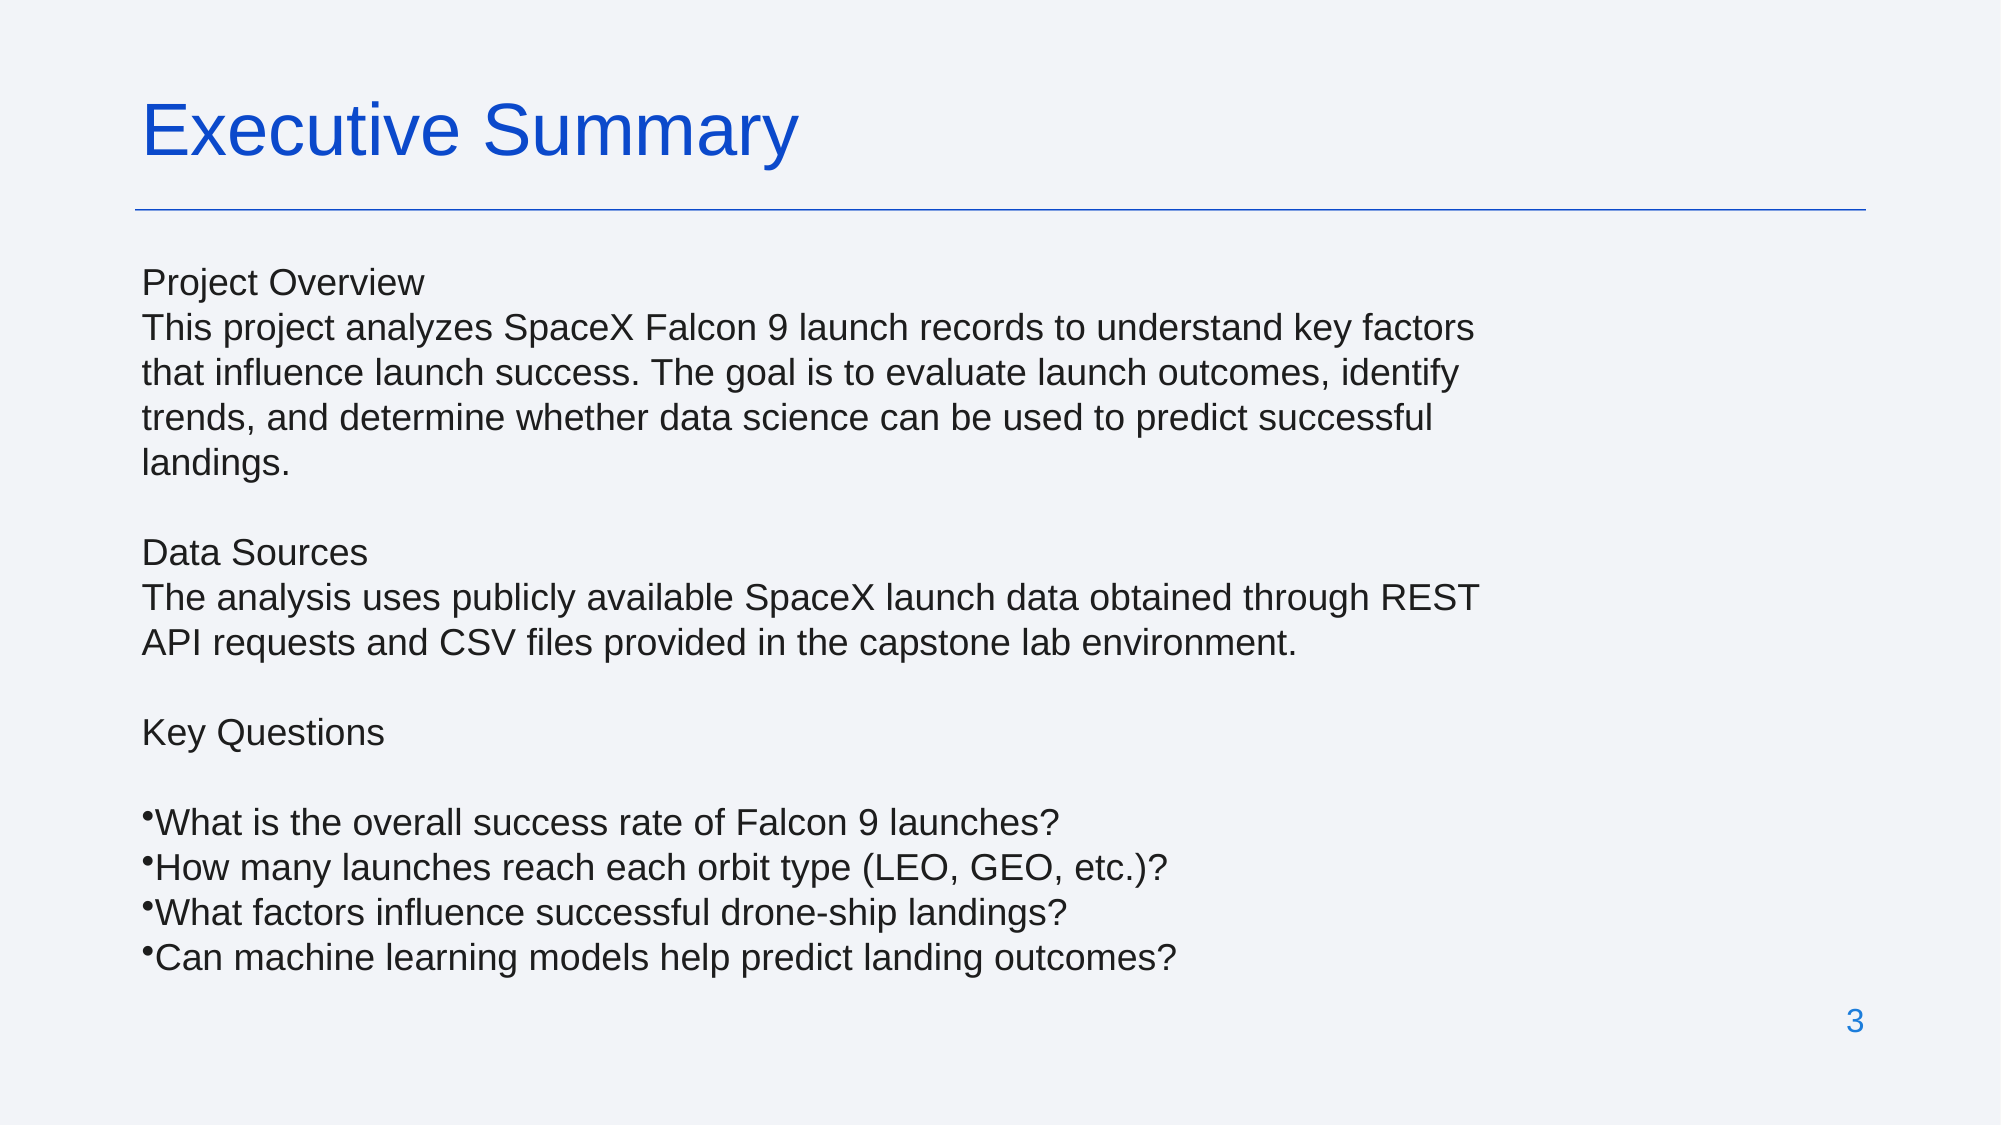

Executive Summary
Project Overview
This project analyzes SpaceX Falcon 9 launch records to understand key factors that influence launch success. The goal is to evaluate launch outcomes, identify trends, and determine whether data science can be used to predict successful landings.

Data Sources
The analysis uses publicly available SpaceX launch data obtained through REST API requests and CSV files provided in the capstone lab environment.

Key Questions

What is the overall success rate of Falcon 9 launches?
How many launches reach each orbit type (LEO, GEO, etc.)?
What factors influence successful drone-ship landings?
Can machine learning models help predict landing outcomes?

3